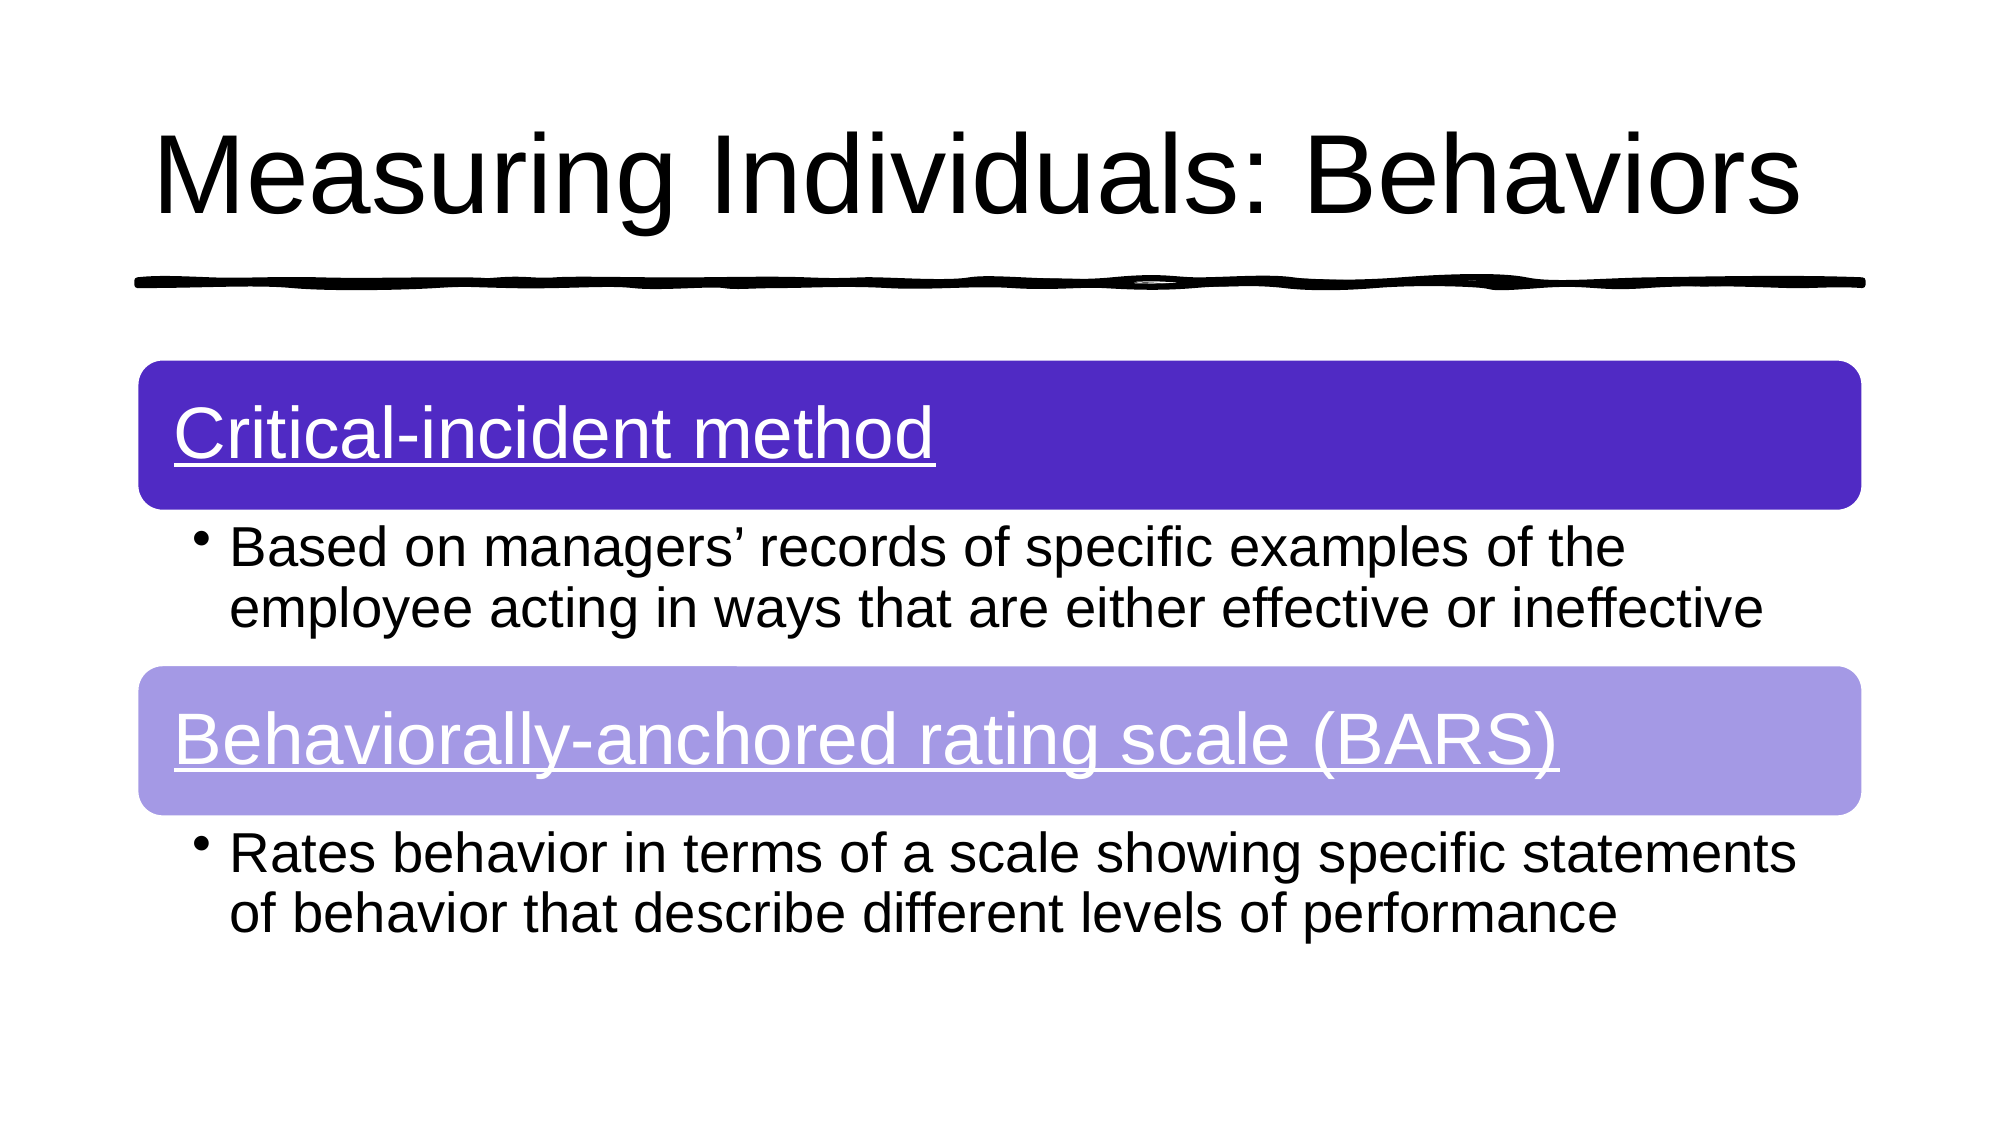

# Measuring Individuals: Behaviors
Critical-incident method
Based on managers’ records of specific examples of the employee acting in ways that are either effective or ineffective
Behaviorally-anchored rating scale (BARS)
Rates behavior in terms of a scale showing specific statements of behavior that describe different levels of performance